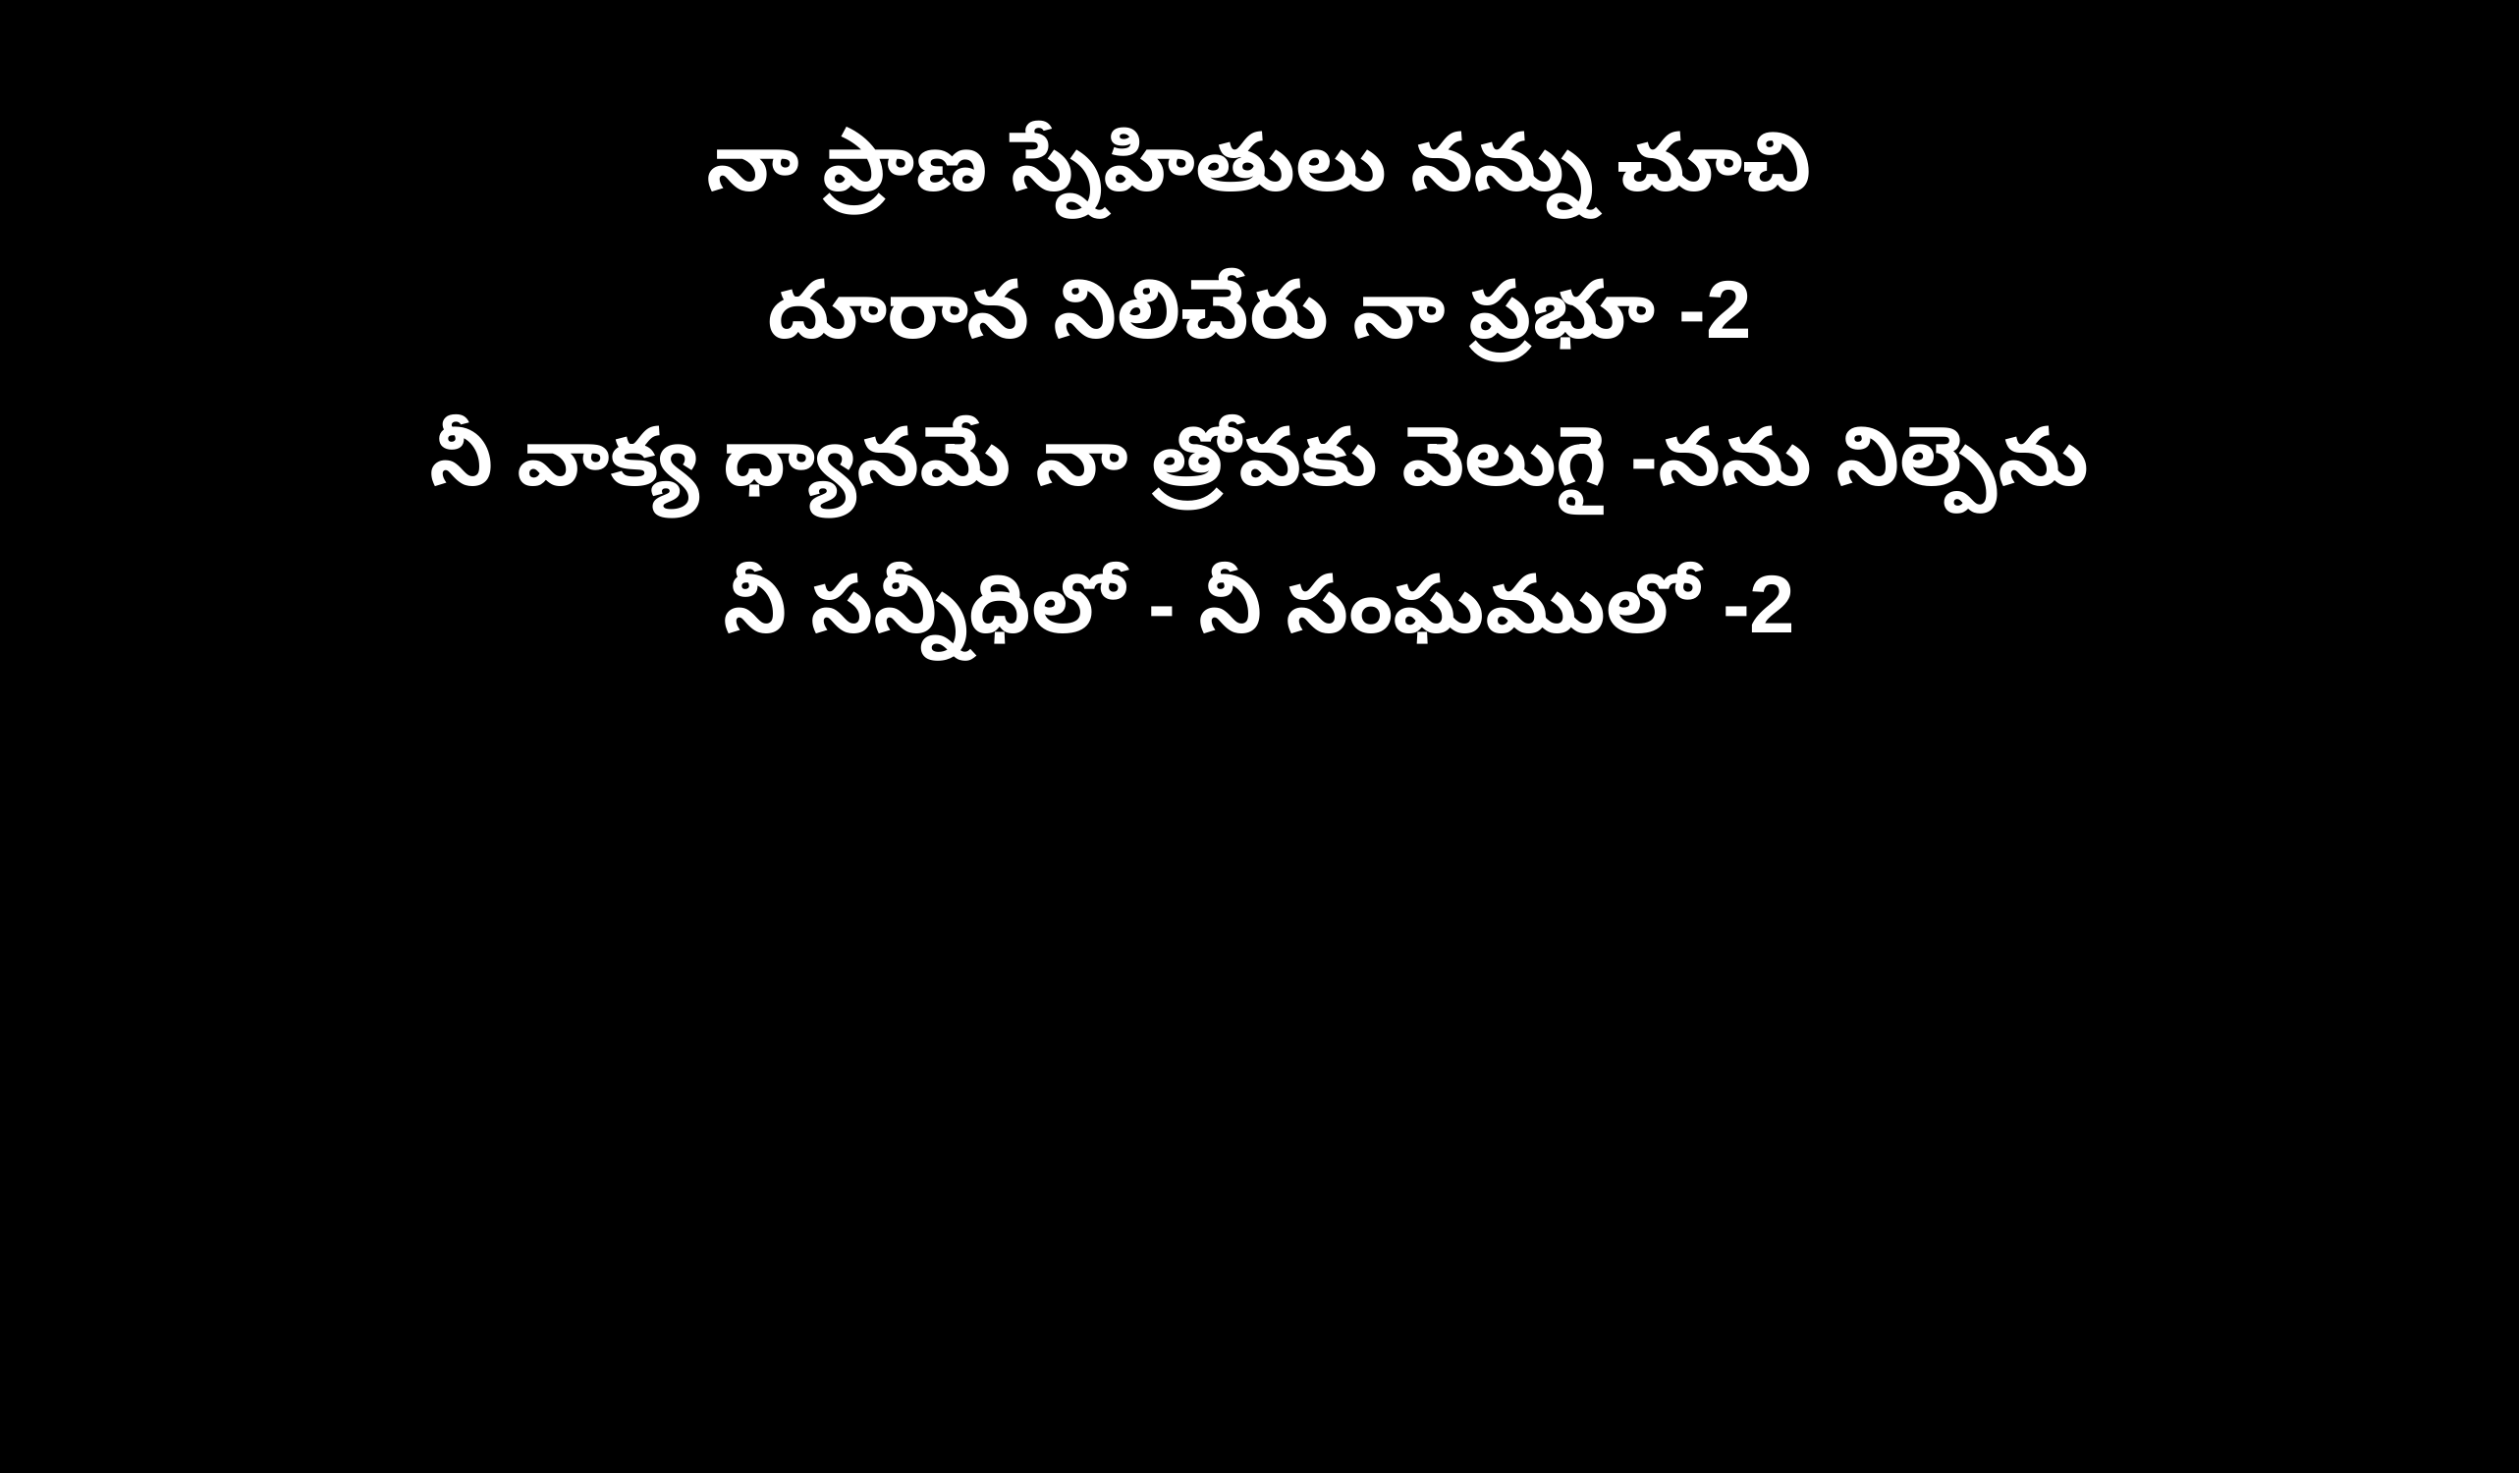

నా ప్రాణ స్నేహితులు నన్ను చూచి
దూరాన నిలిచేరు నా ప్రభూ -2
నీ వాక్య ధ్యానమే నా త్రోవకు వెలుగై -నను నిల్పెను
నీ సన్నీధిలో - నీ సంఘములో -2